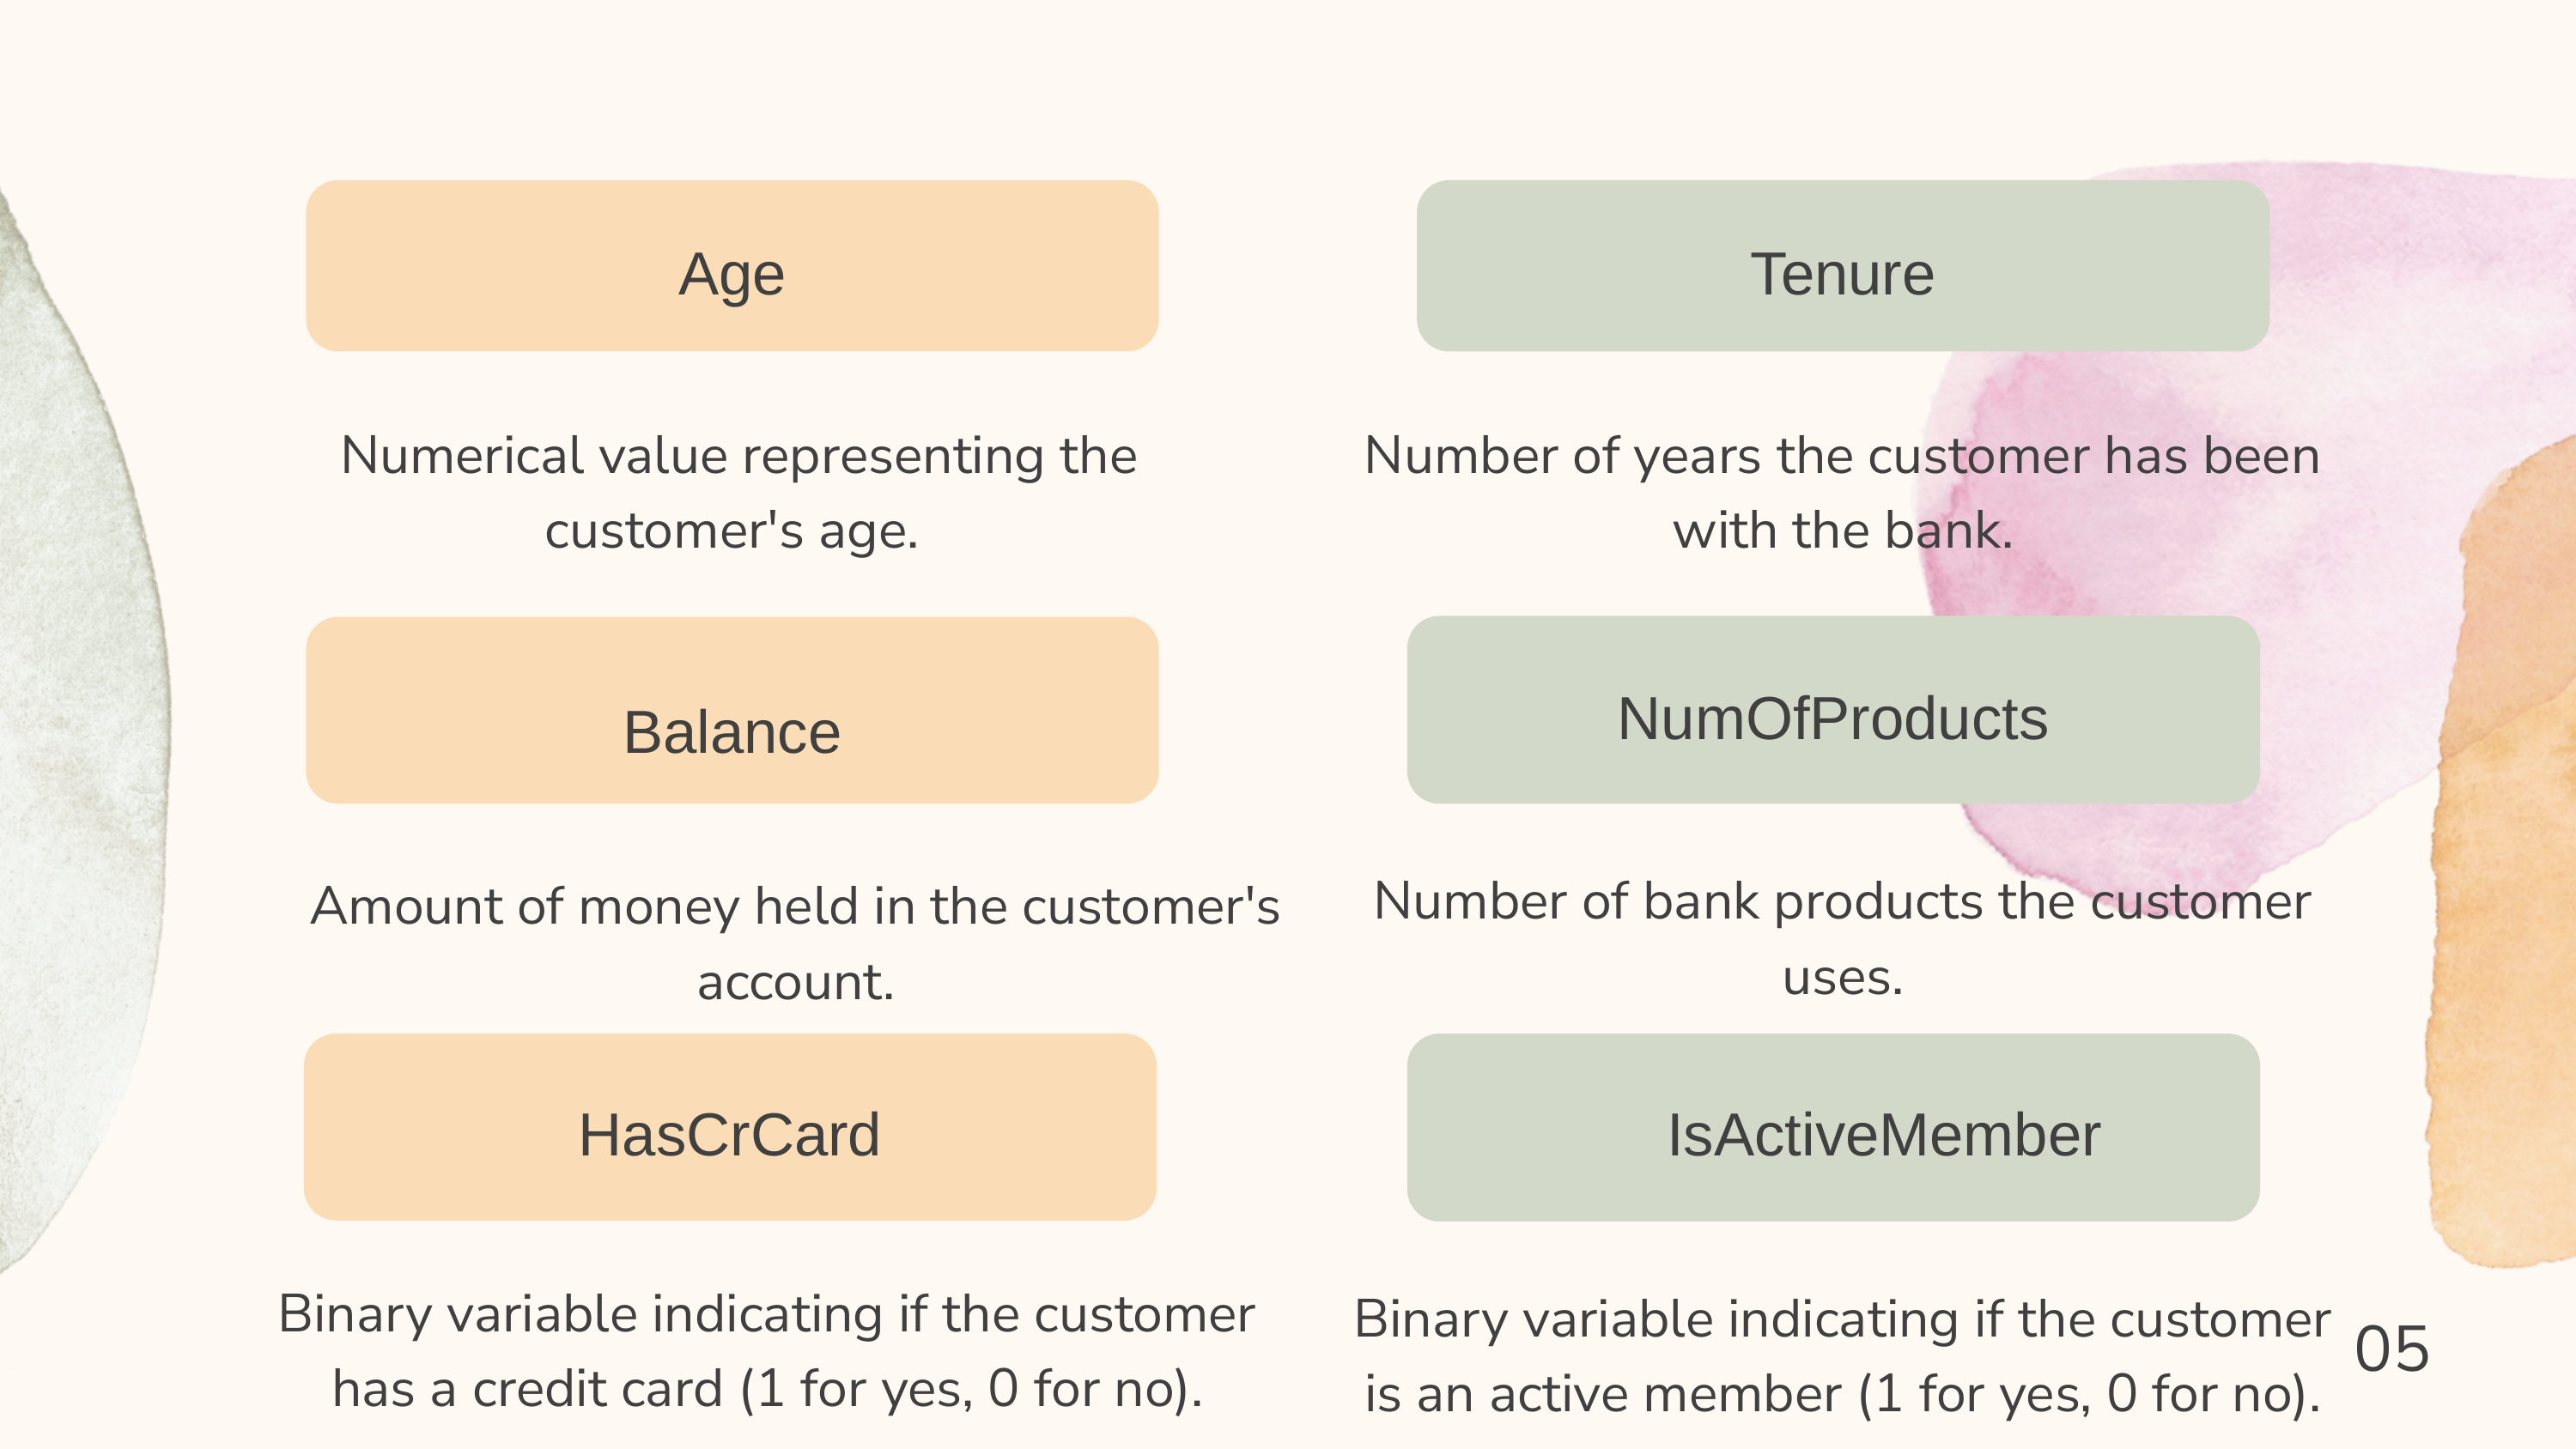

Age
Tenure
 Numerical value representing the customer's age.
Number of years the customer has been with the bank.

NumOfProducts
Balance
Number of bank products the customer uses.
Amount of money held in the customer's account.

HasCrCard
IsActiveMember
Binary variable indicating if the customer has a credit card (1 for yes, 0 for no).
Binary variable indicating if the customer is an active member (1 for yes, 0 for no).
05